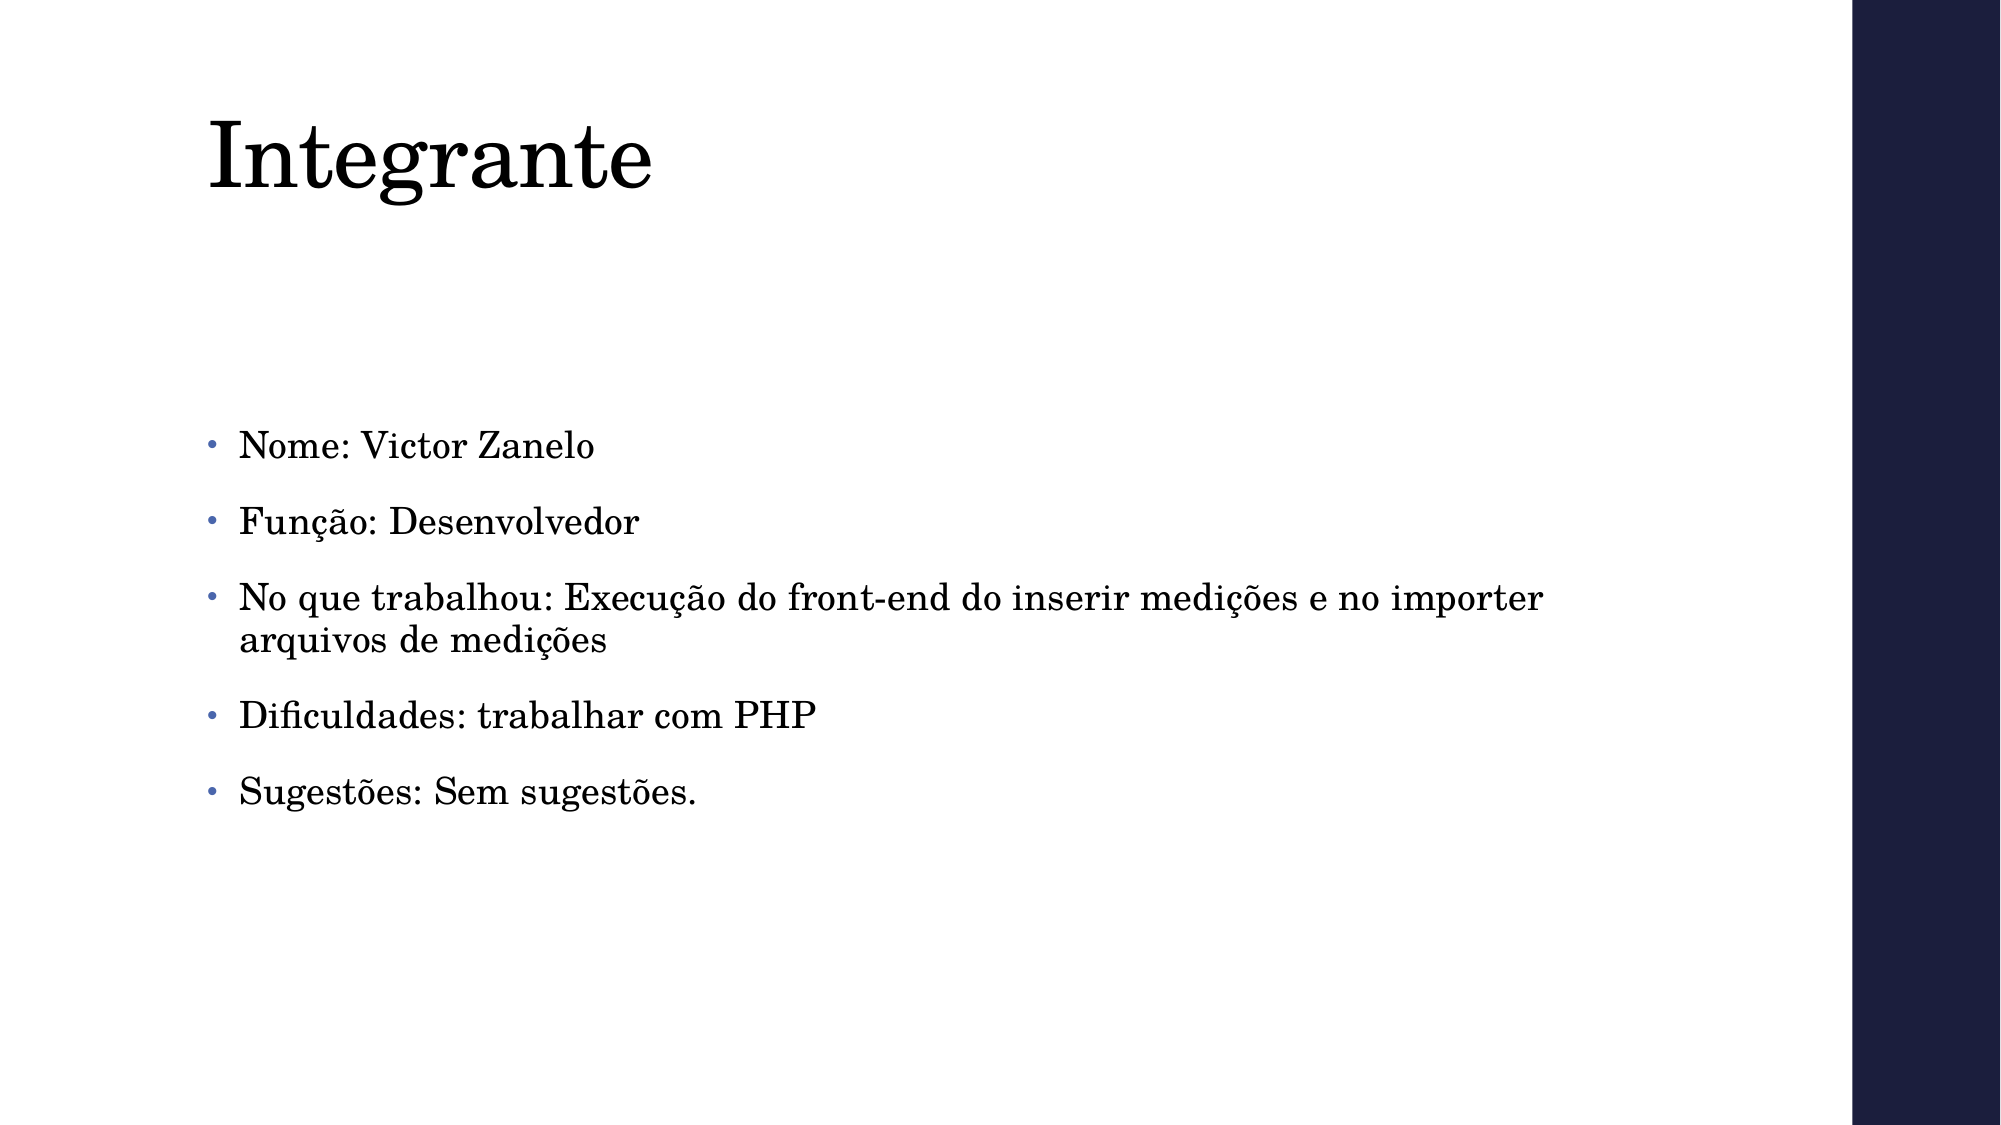

# Integrante
Nome: Victor Zanelo
Função: Desenvolvedor
No que trabalhou: Execução do front-end do inserir medições e no importer arquivos de medições
Dificuldades: trabalhar com PHP
Sugestões: Sem sugestões.